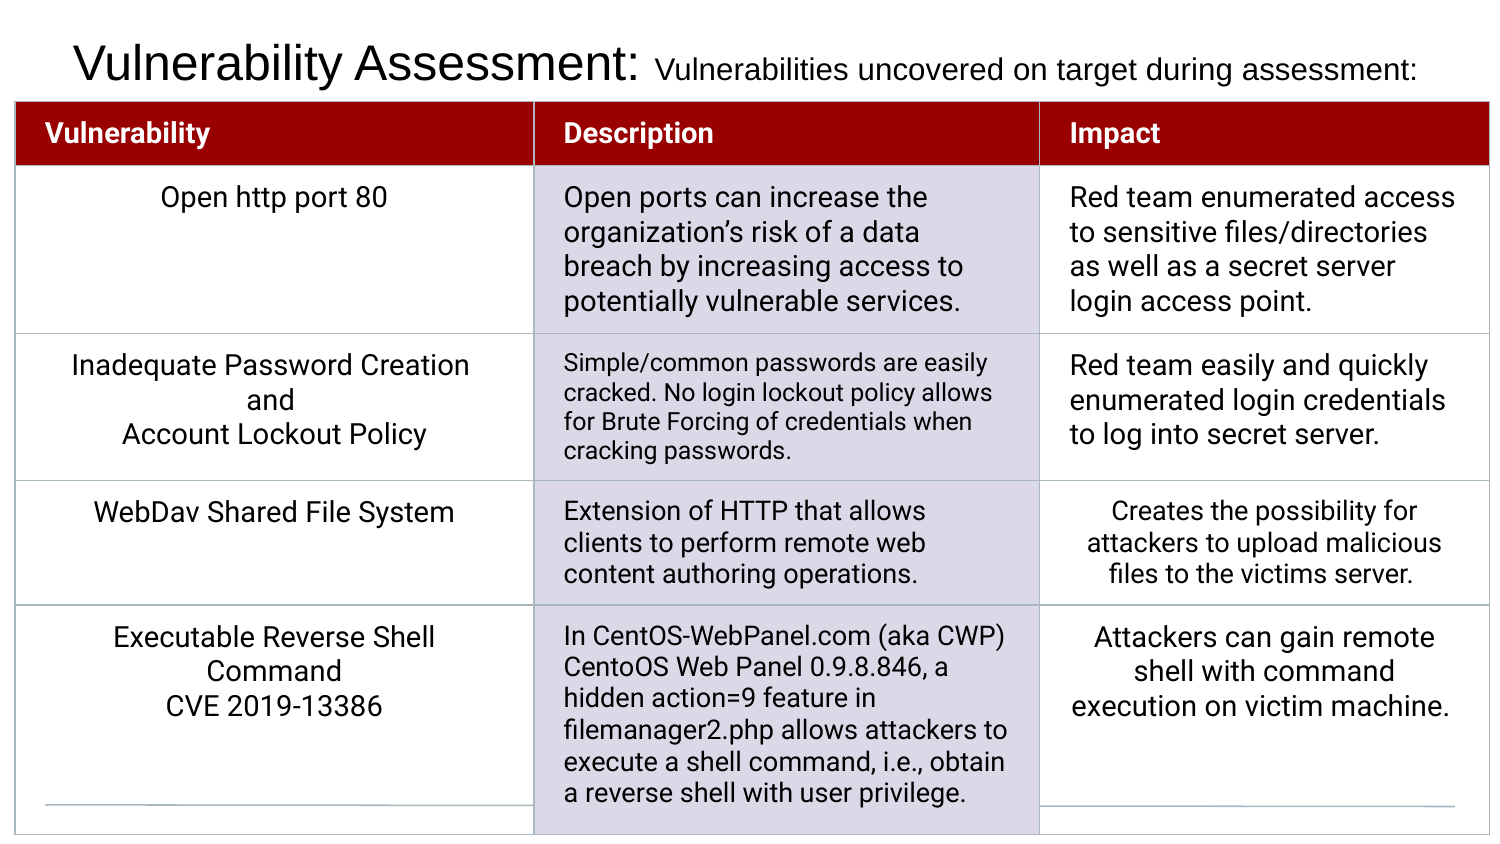

# Vulnerability Assessment: Vulnerabilities uncovered on target during assessment:
| Vulnerability | Description | Impact |
| --- | --- | --- |
| Open http port 80 | Open ports can increase the organization’s risk of a data breach by increasing access to potentially vulnerable services. | Red team enumerated access to sensitive files/directories as well as a secret server login access point. |
| Inadequate Password Creation and Account Lockout Policy | Simple/common passwords are easily cracked. No login lockout policy allows for Brute Forcing of credentials when cracking passwords. | Red team easily and quickly enumerated login credentials to log into secret server. |
| WebDav Shared File System | Extension of HTTP that allows clients to perform remote web content authoring operations. | Creates the possibility for attackers to upload malicious files to the victims server. |
| Executable Reverse Shell Command CVE 2019-13386 | In CentOS-WebPanel.com (aka CWP) CentoOS Web Panel 0.9.8.846, a hidden action=9 feature in filemanager2.php allows attackers to execute a shell command, i.e., obtain a reverse shell with user privilege. | Attackers can gain remote shell with command execution on victim machine. |